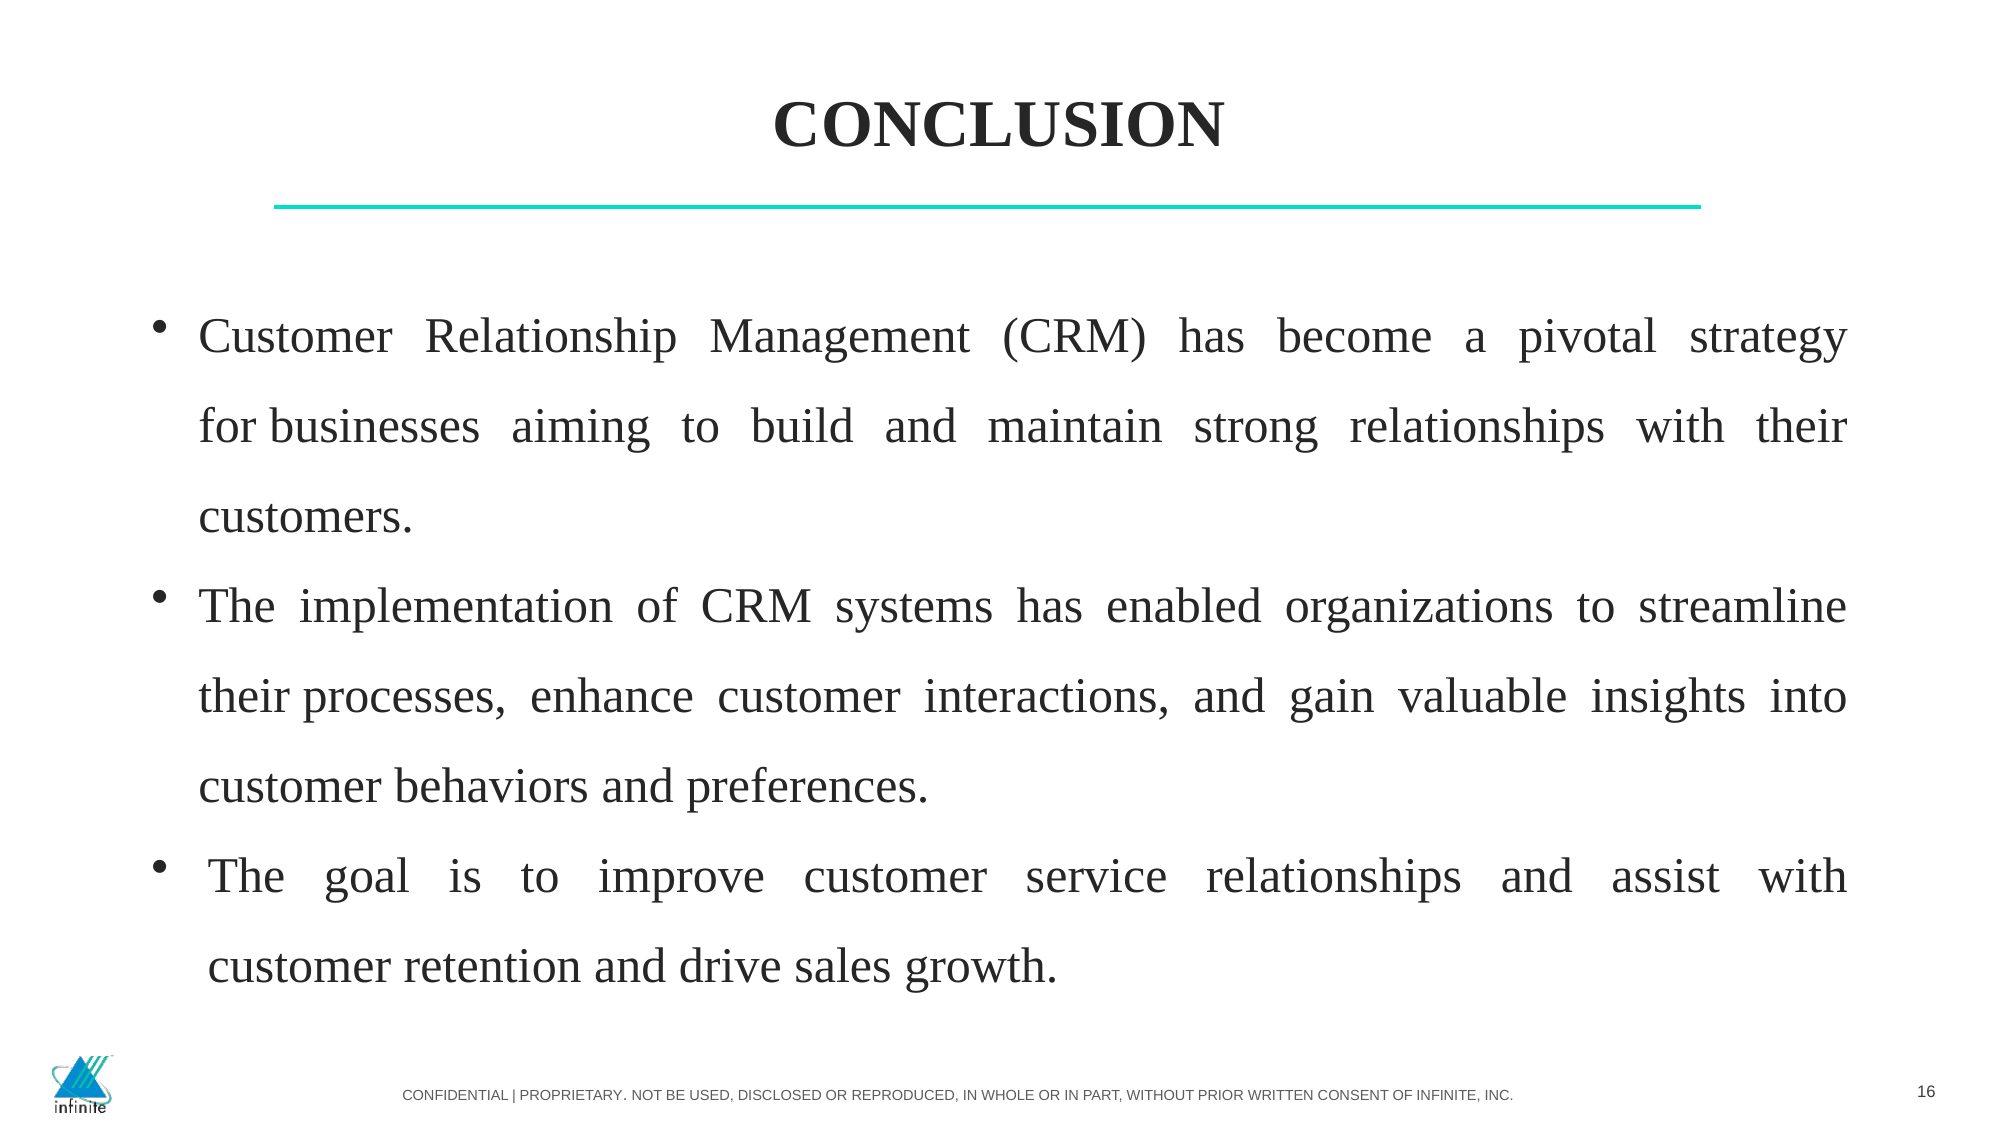

CONCLUSION
Customer Relationship Management (CRM) has become a pivotal strategy for businesses aiming to build and maintain strong relationships with their customers.​
The implementation of CRM systems has enabled organizations to streamline their processes, enhance customer interactions, and gain valuable insights into customer behaviors and preferences.​
The goal is to improve customer service relationships and assist with customer retention and drive sales growth.